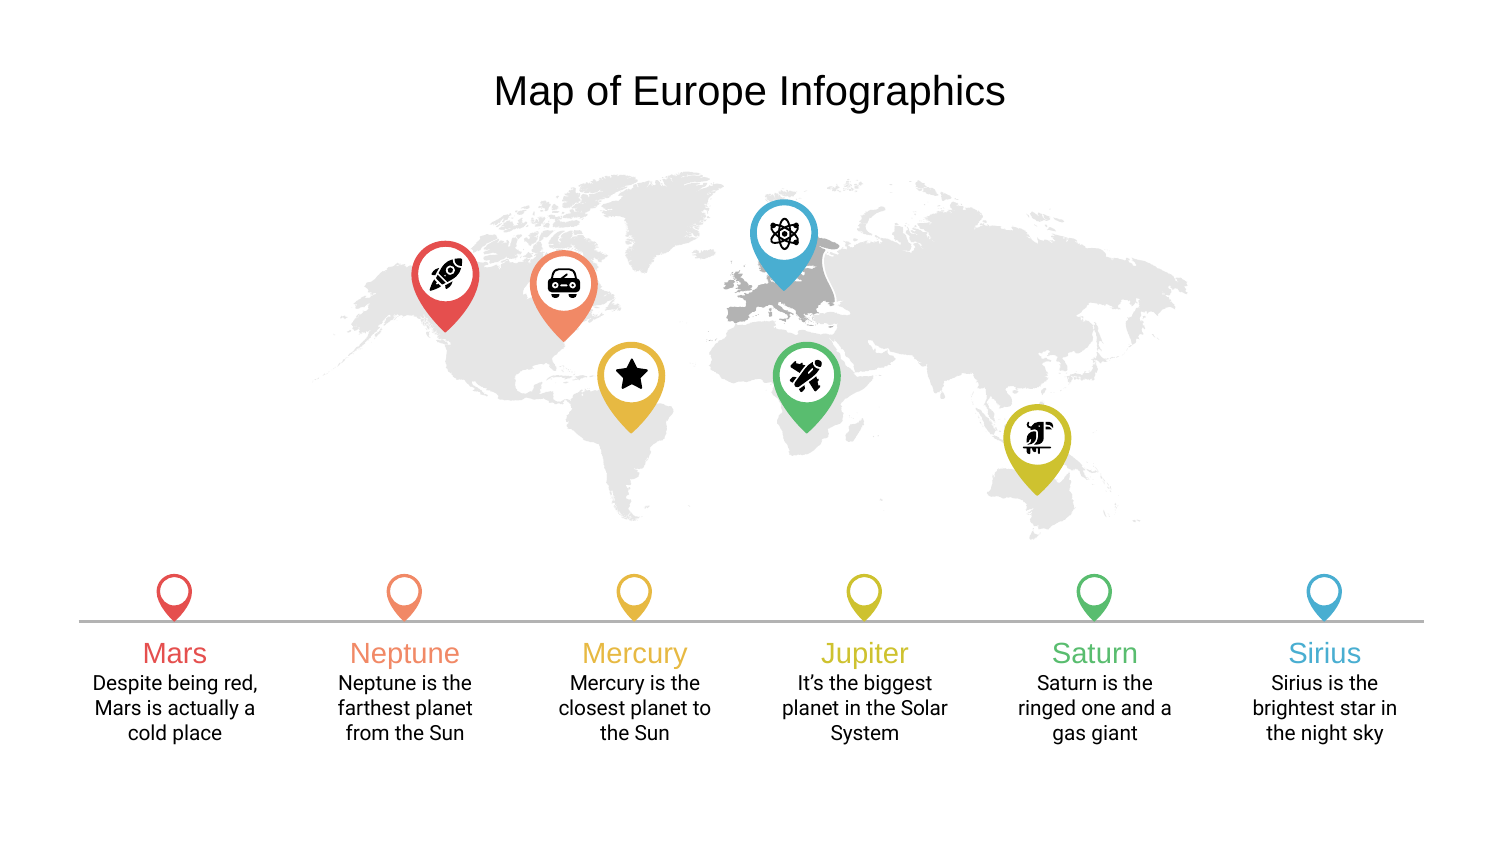

# Map of Europe Infographics

Mars
Despite being red, Mars is actually a cold place

Neptune
Neptune is the farthest planet from the Sun

Mercury
Mercury is the closest planet to the Sun

Jupiter
It’s the biggest planet in the Solar System

Saturn
Saturn is the ringed one and a gas giant

Sirius
Sirius is the brightest star in the night sky